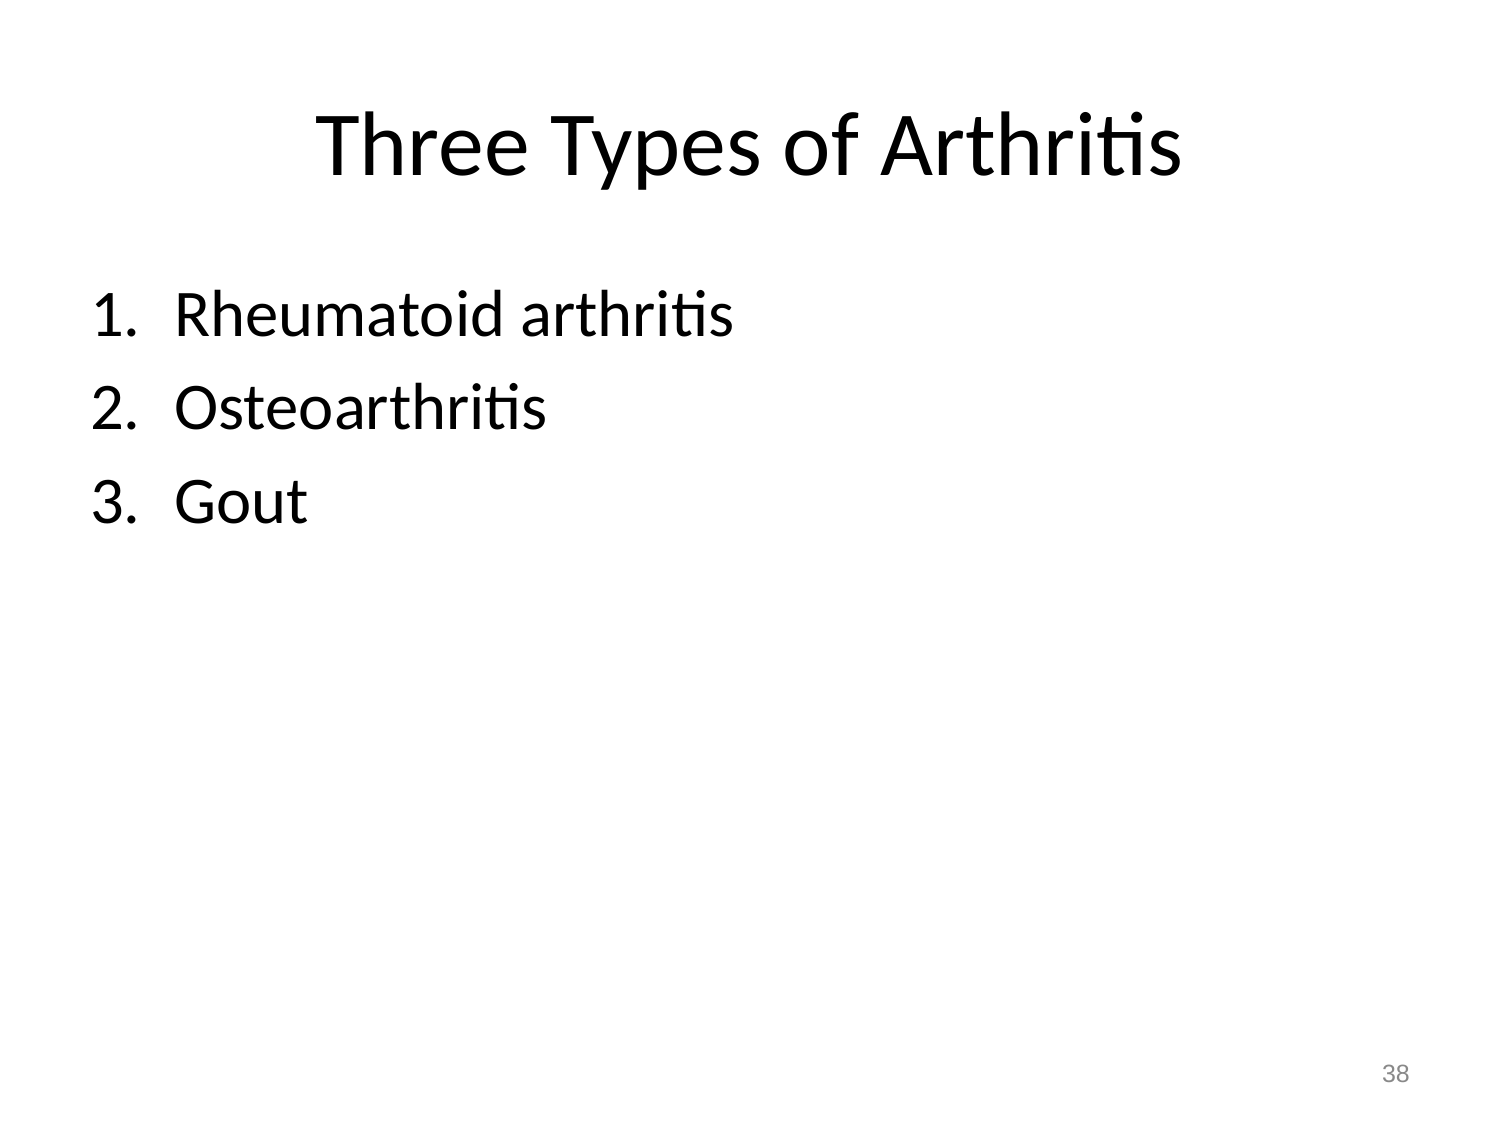

# Three Types of Arthritis
Rheumatoid arthritis
Osteoarthritis
Gout
38